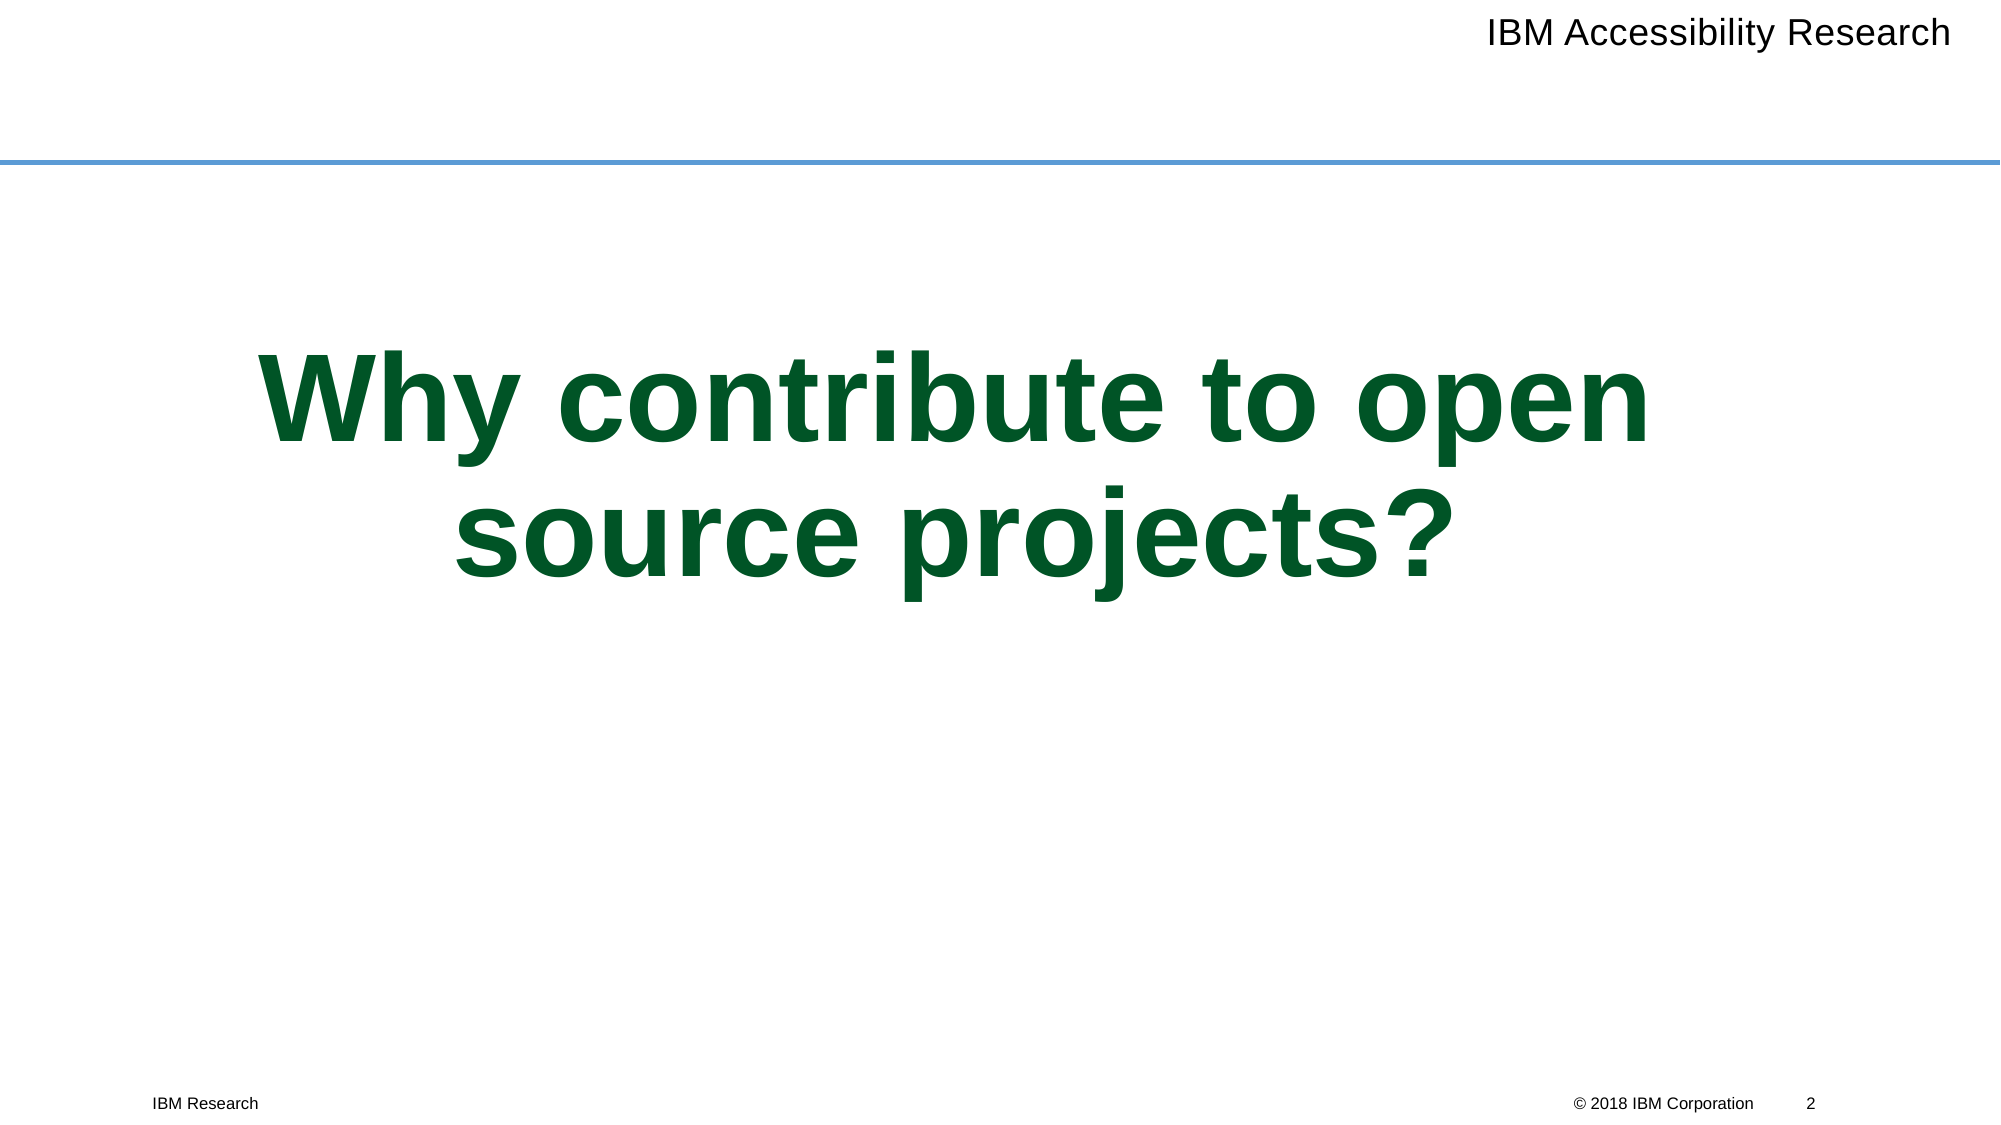

# Why contribute to open source projects?